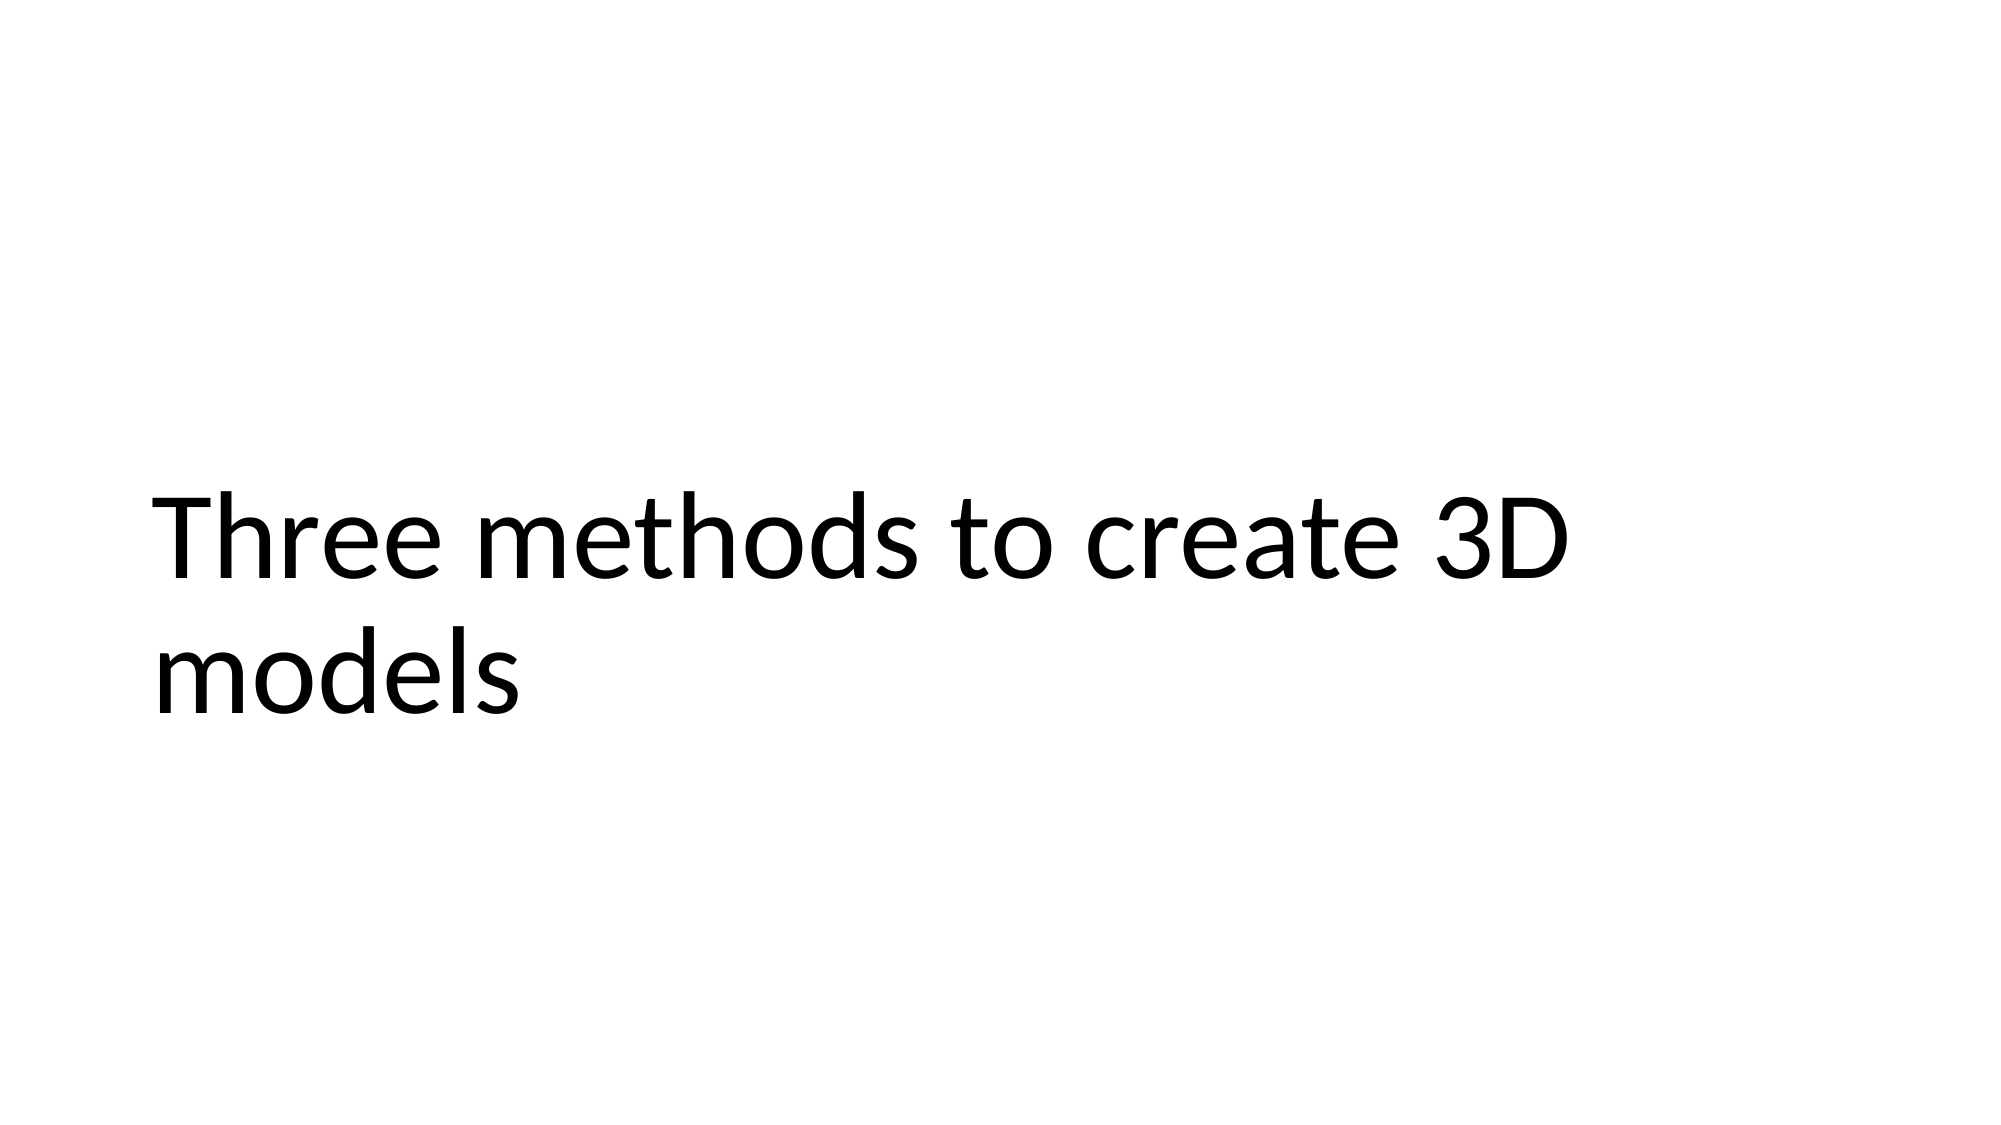

# Three methods to create 3D models